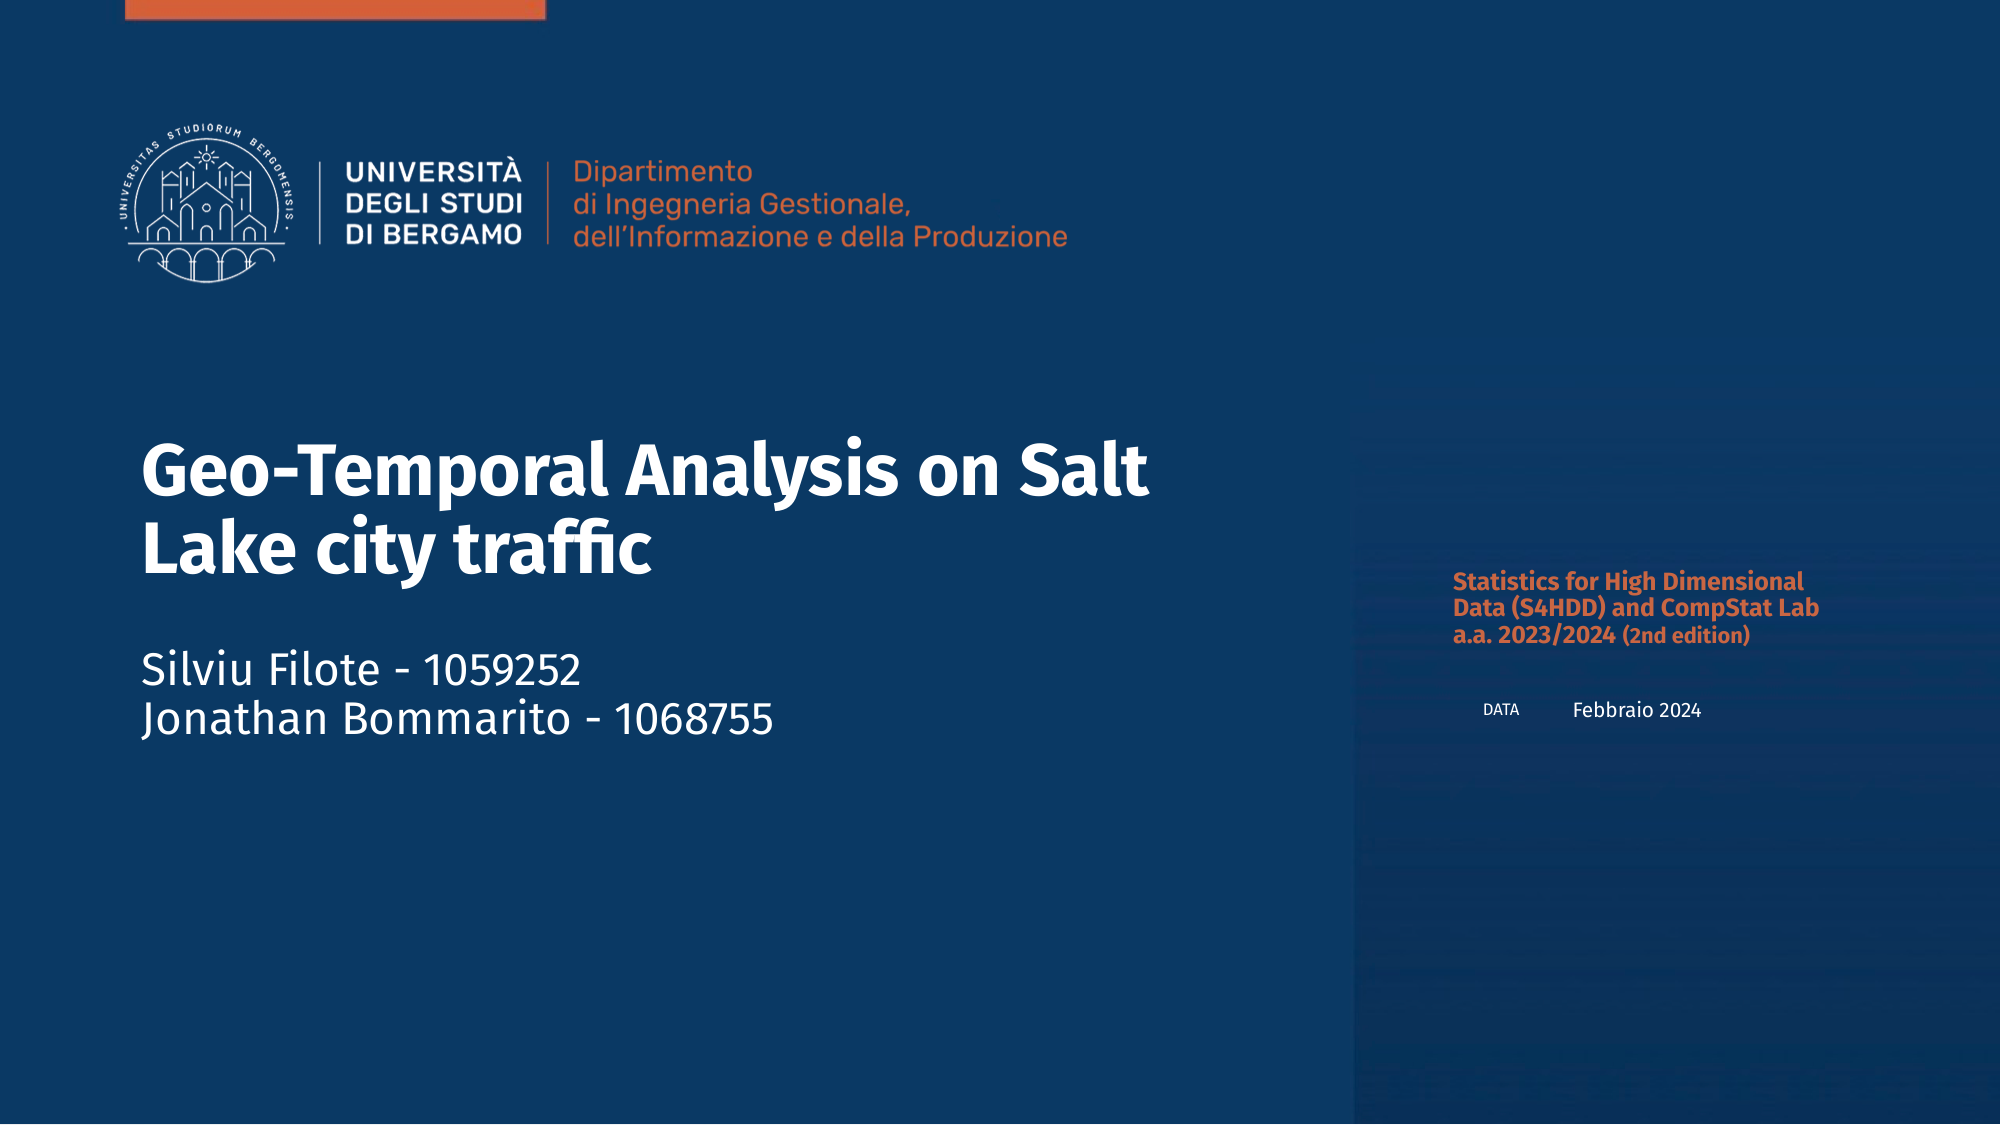

# Geo-Temporal Analysis on Salt Lake city traffic
Statistics for High Dimensional Data (S4HDD) and CompStat Lab
a.a. 2023/2024 (2nd edition)
Silviu Filote - 1059252
Jonathan Bommarito - 1068755
Febbraio 2024
DATA